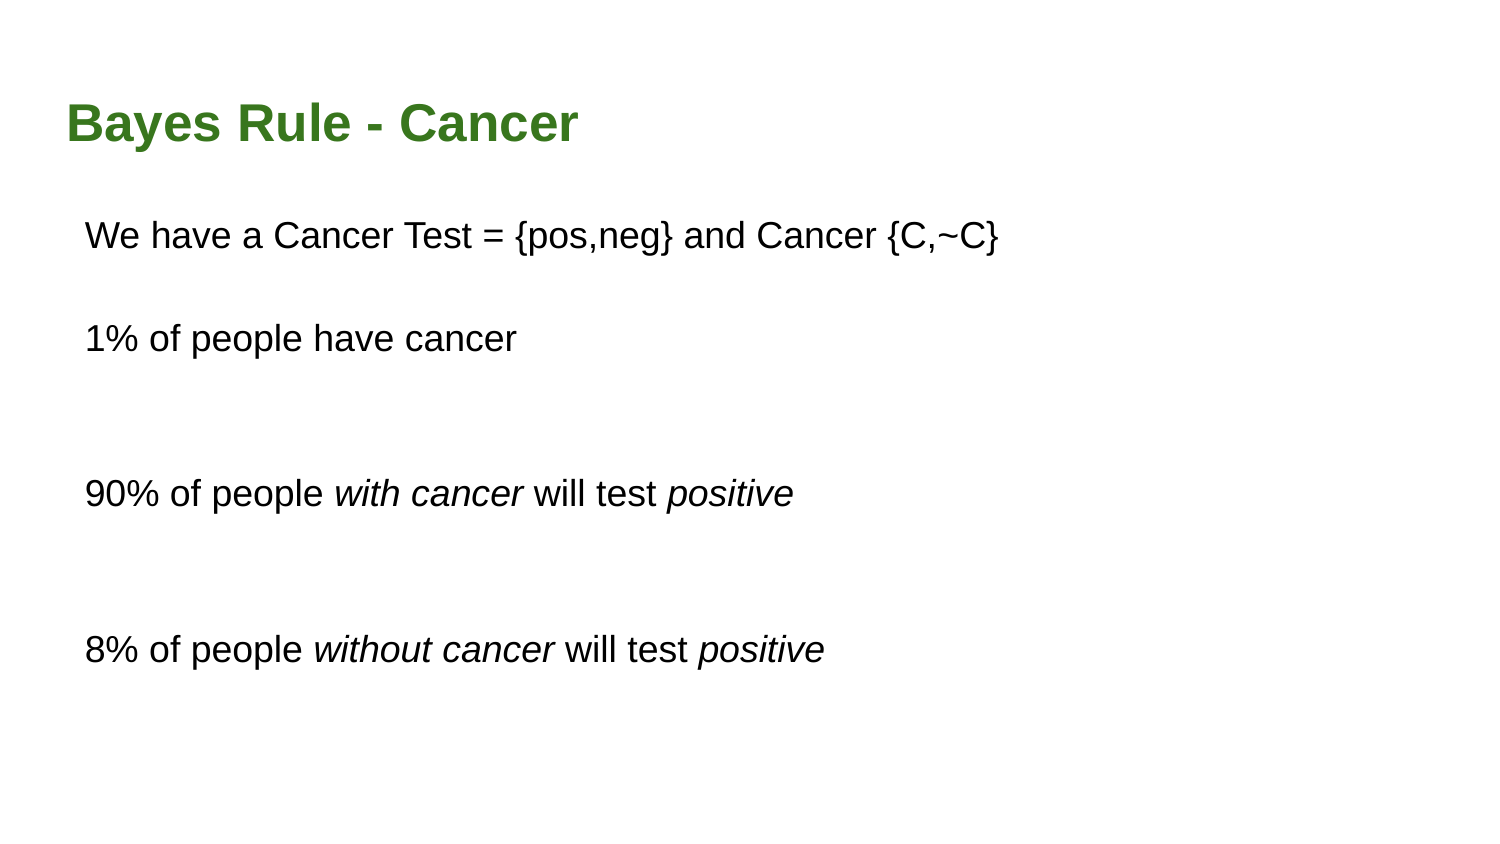

# Bayes Rule - Cancer
We have a Cancer Test = {pos,neg} and Cancer {C,~C}

1% of people have cancer

90% of people with cancer will test positive

8% of people without cancer will test positive